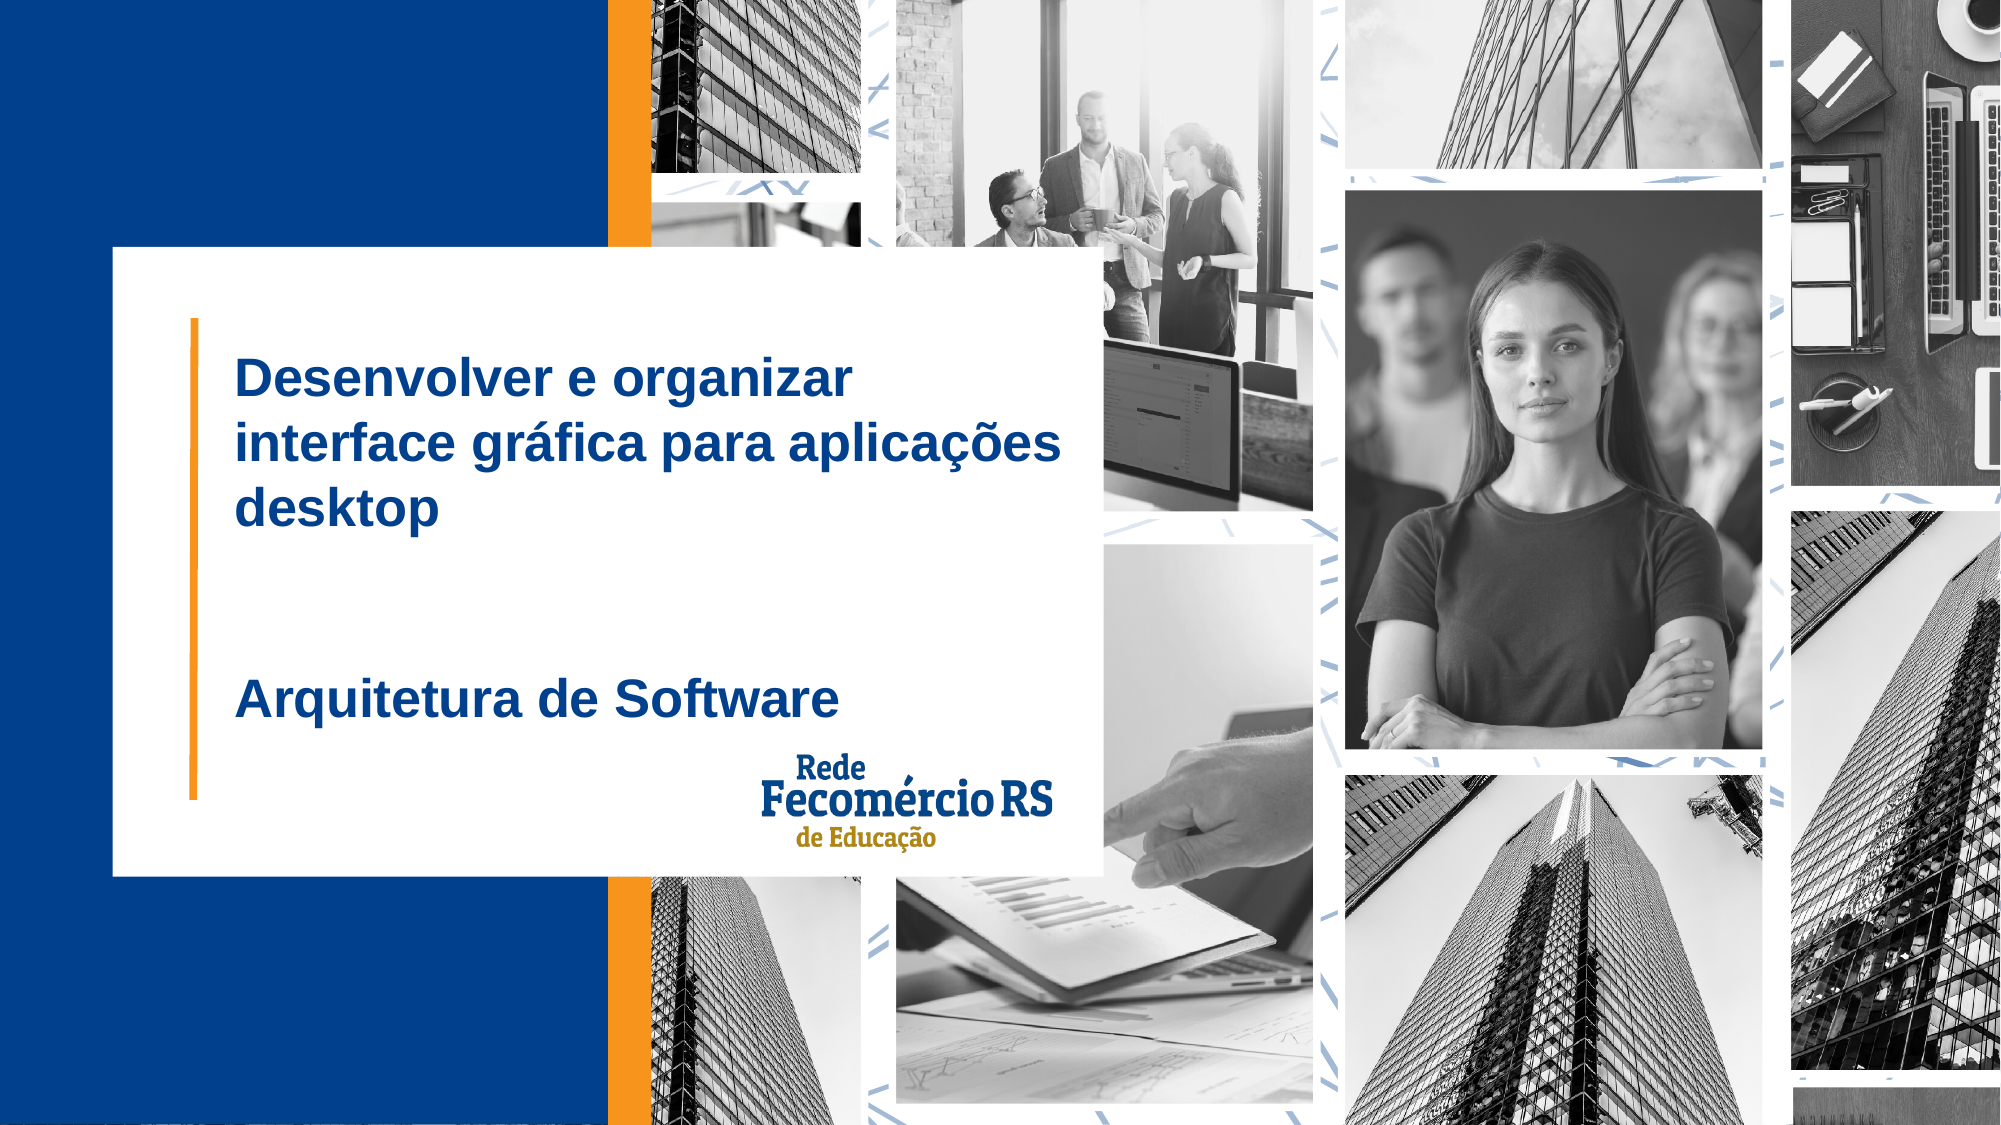

Desenvolver e organizar interface gráfica para aplicações desktop

Arquitetura de Software